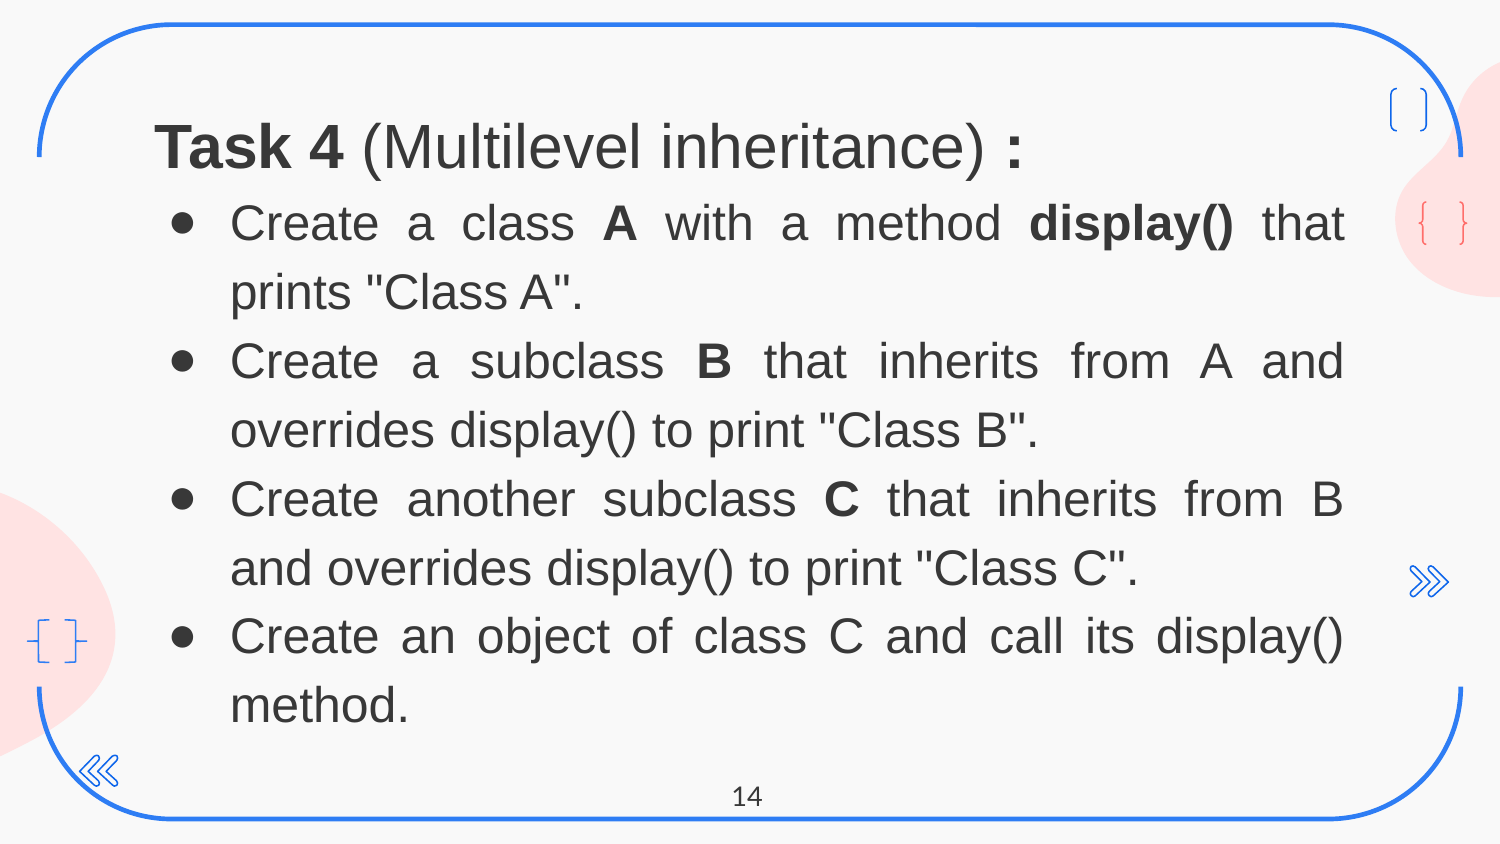

# Task 4 (Multilevel inheritance) :
Create a class A with a method display() that prints "Class A".
Create a subclass B that inherits from A and overrides display() to print "Class B".
Create another subclass C that inherits from B and overrides display() to print "Class C".
Create an object of class C and call its display() method.

14